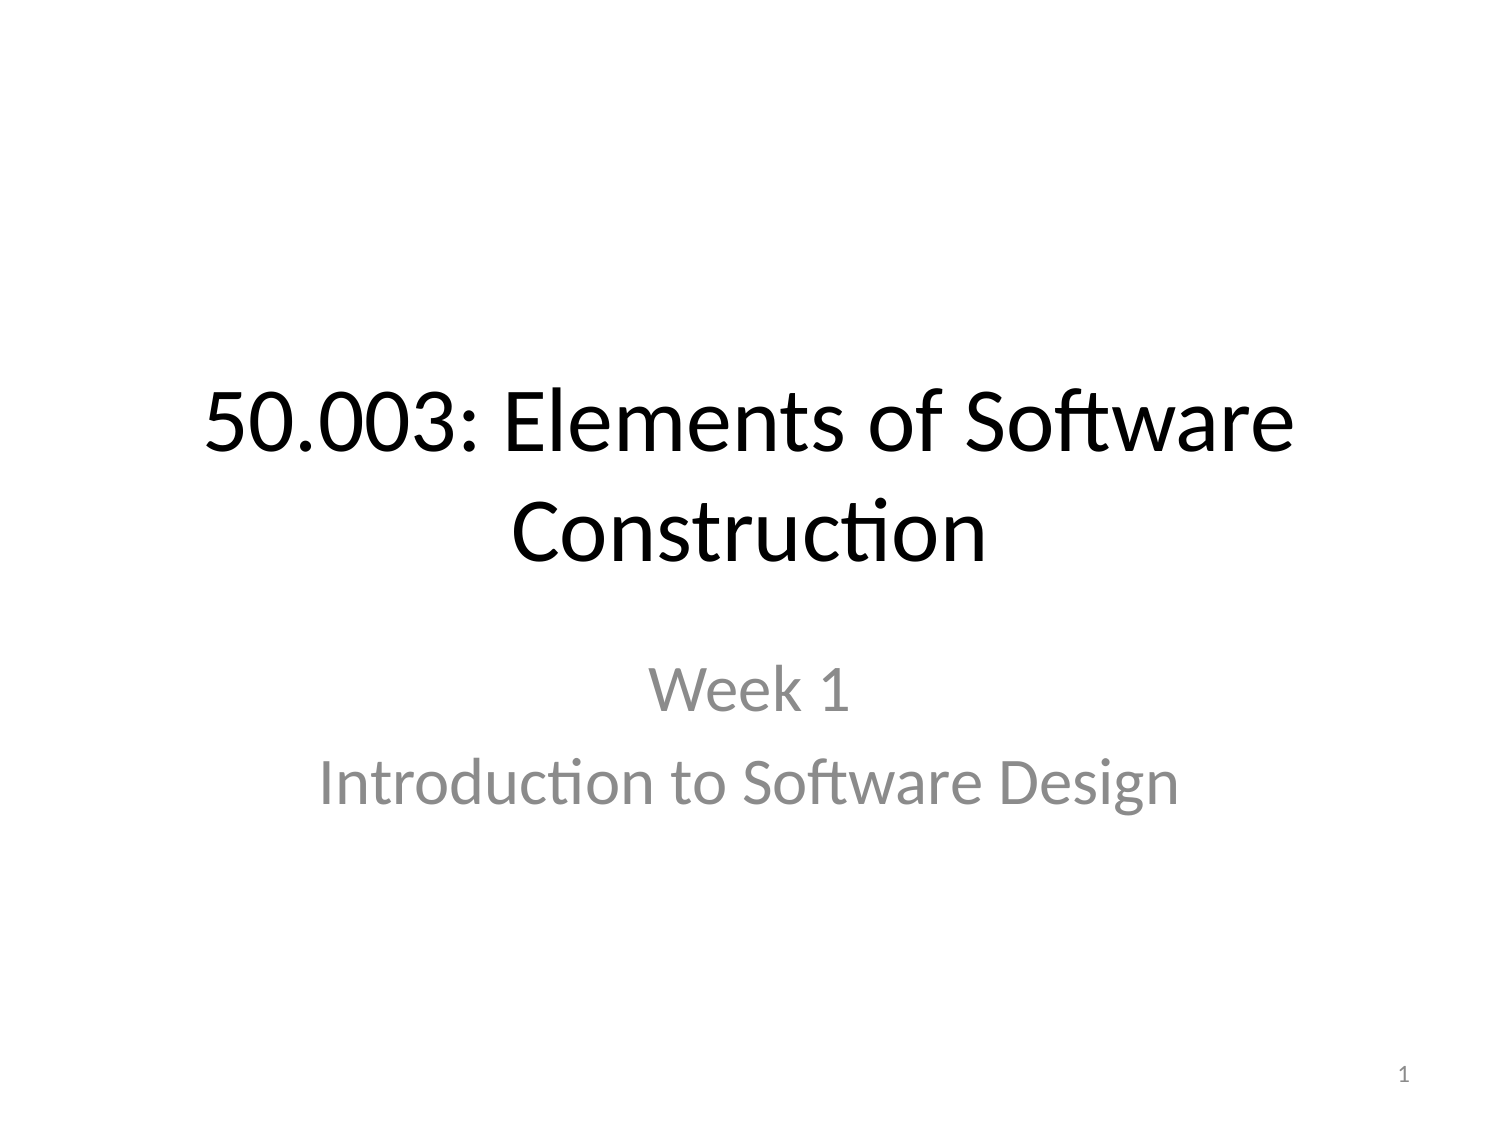

# 50.003: Elements of Software Construction
Week 1
Introduction to Software Design
1